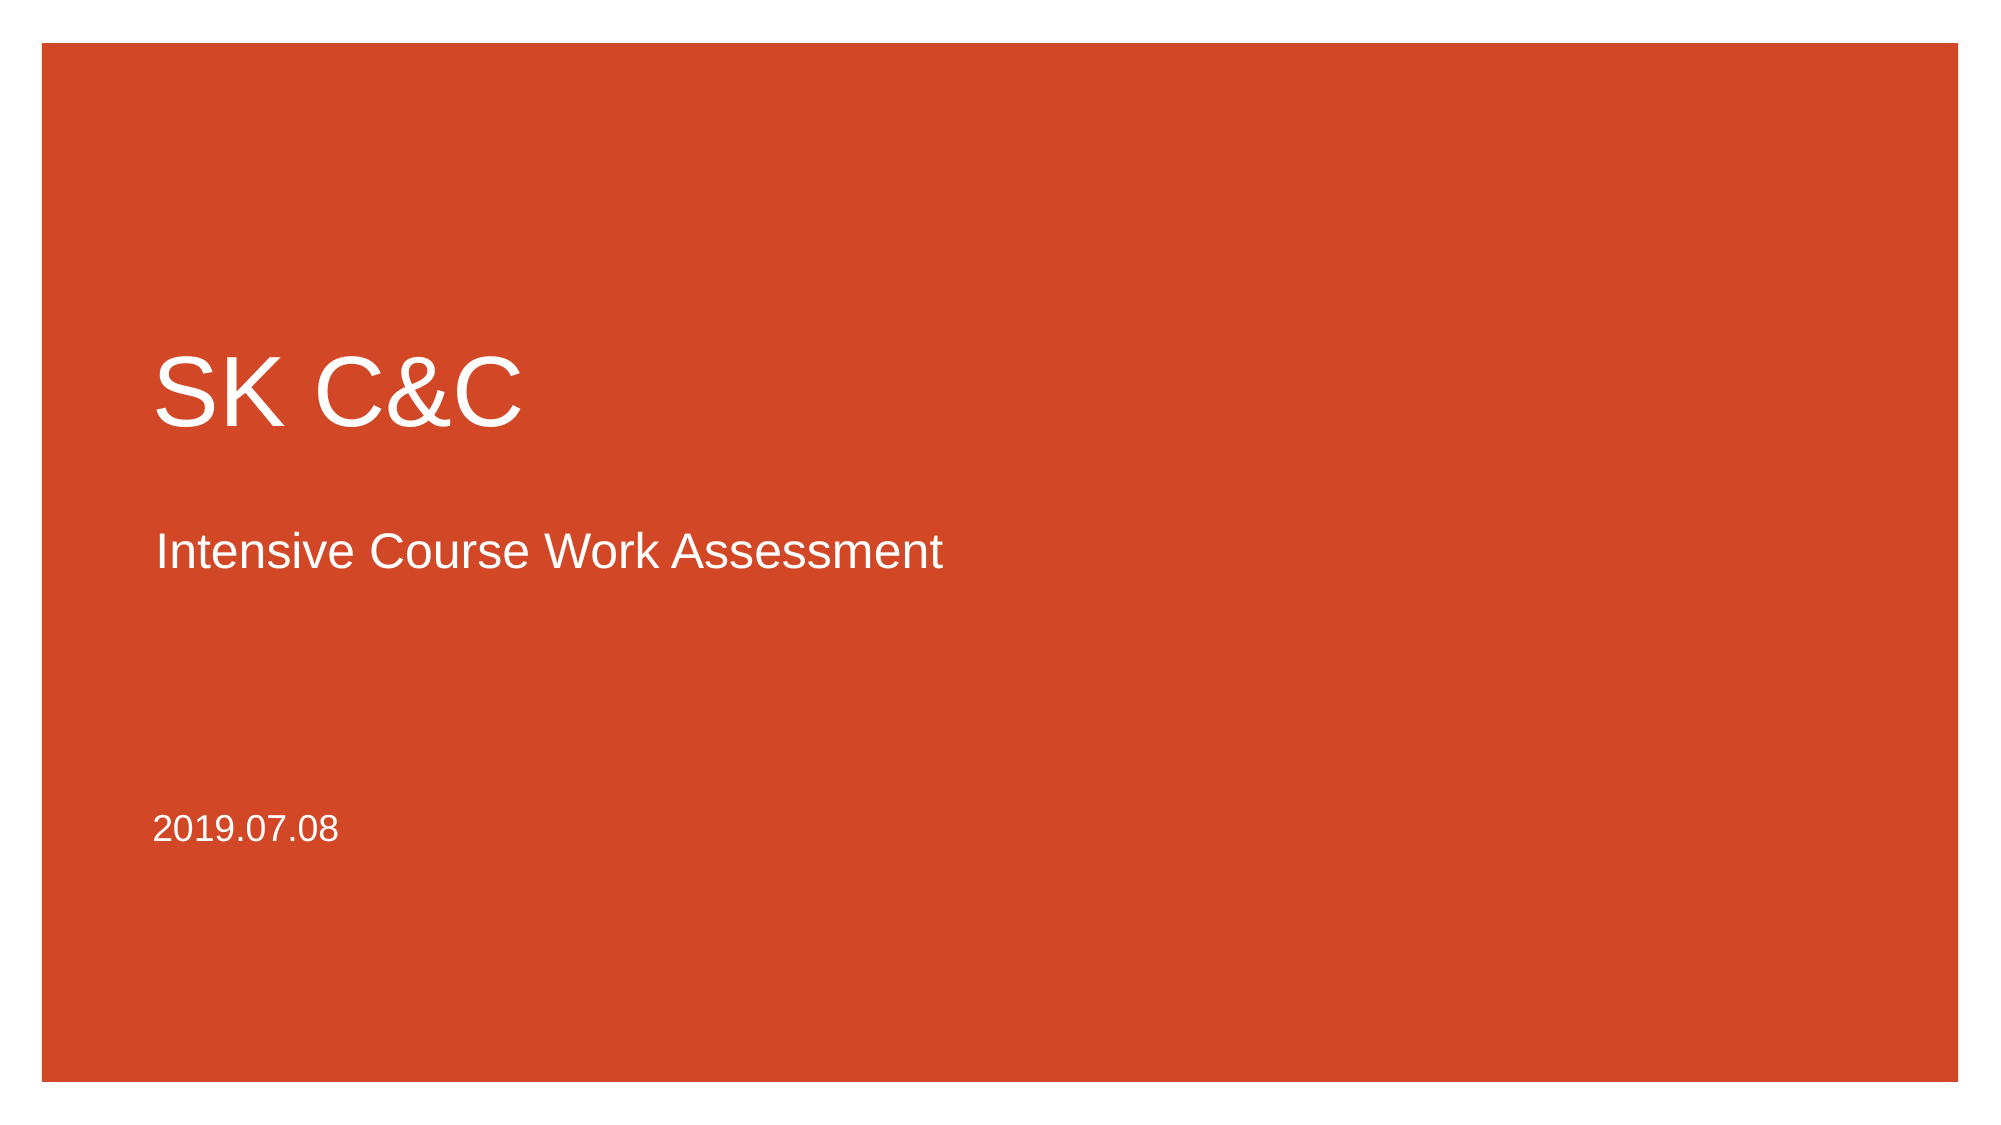

# SK C&C
Intensive Course Work Assessment

2019.07.08